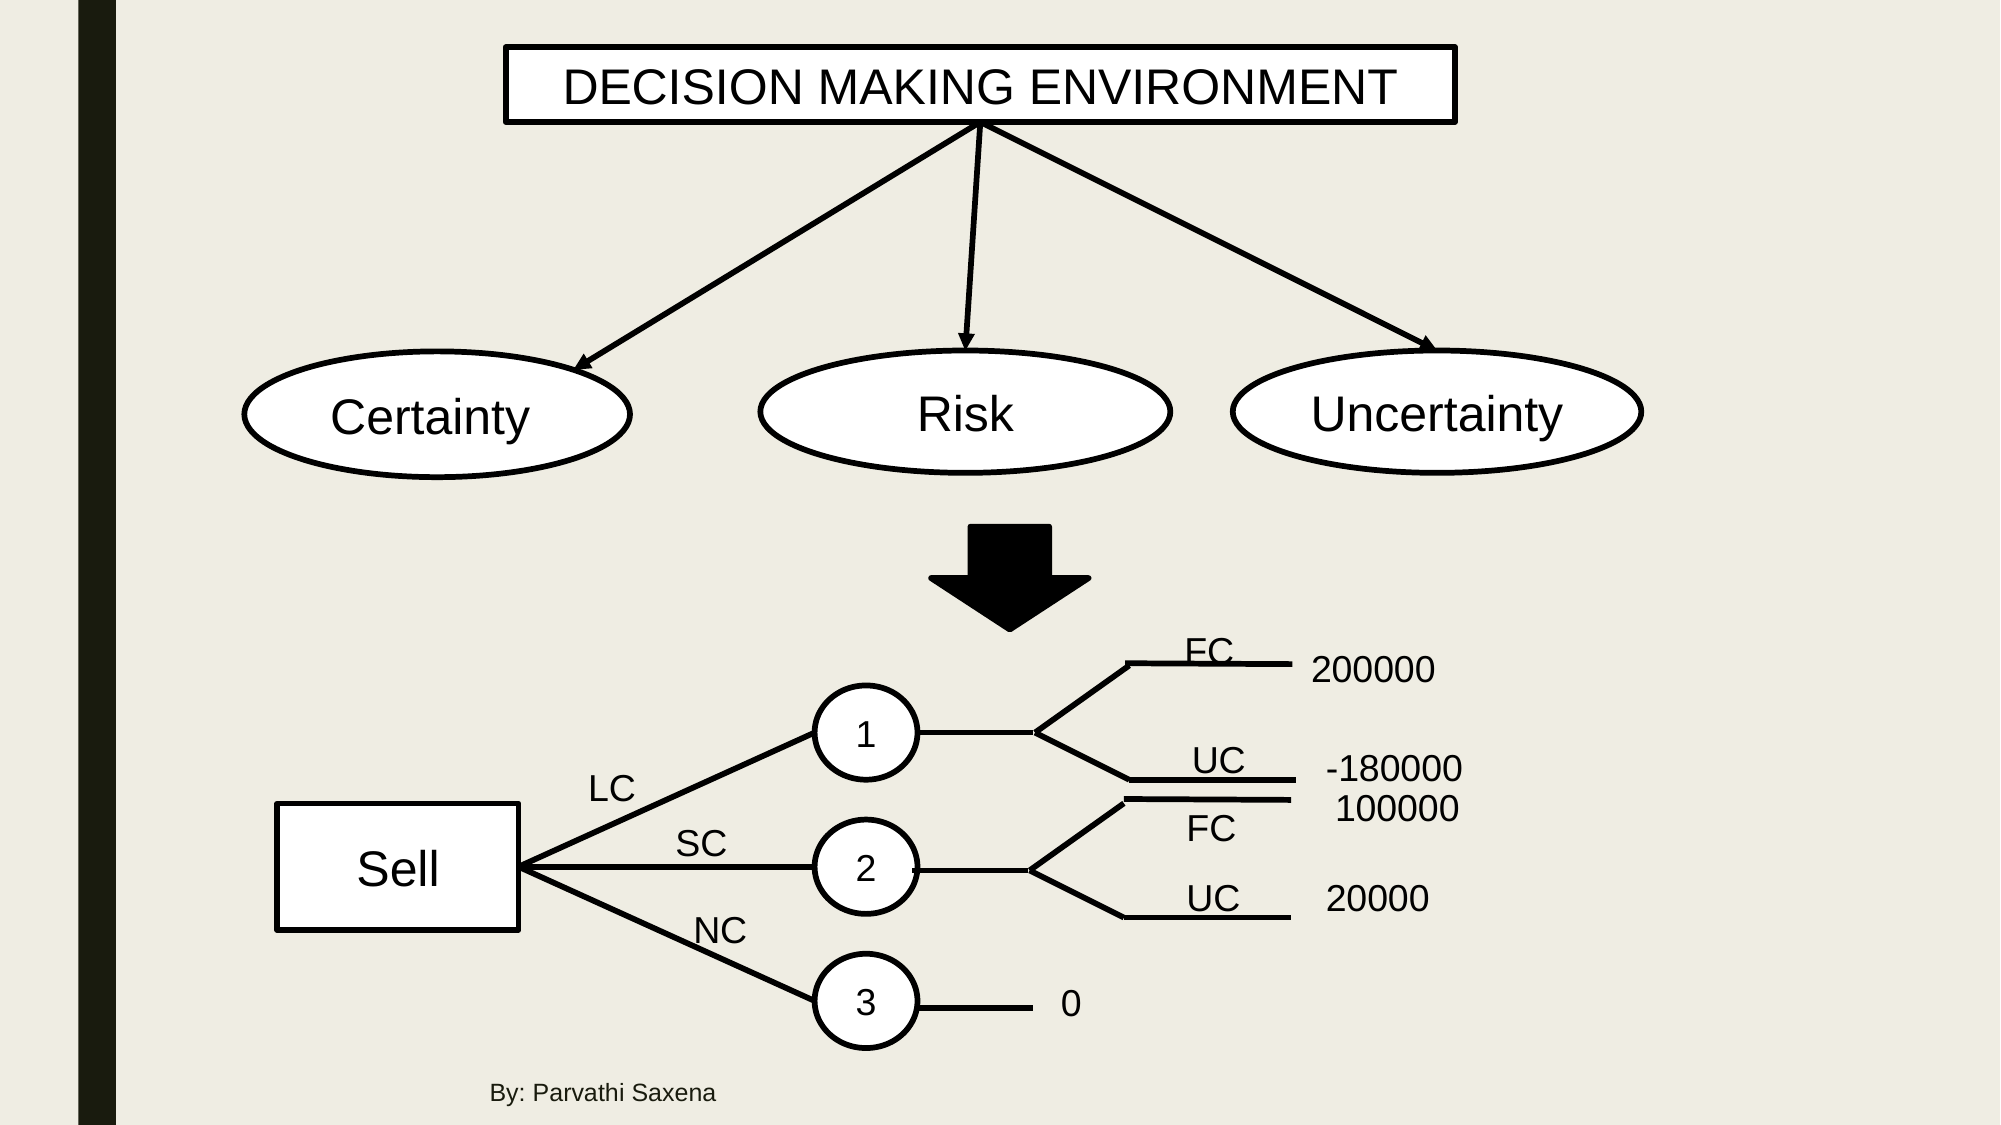

DECISION MAKING ENVIRONMENT
Risk
Uncertainty
Certainty

FC
200000
1
UC
-180000
LC
100000
FC
Sell
SC
2
20000
UC
NC
3
0
By: Parvathi Saxena